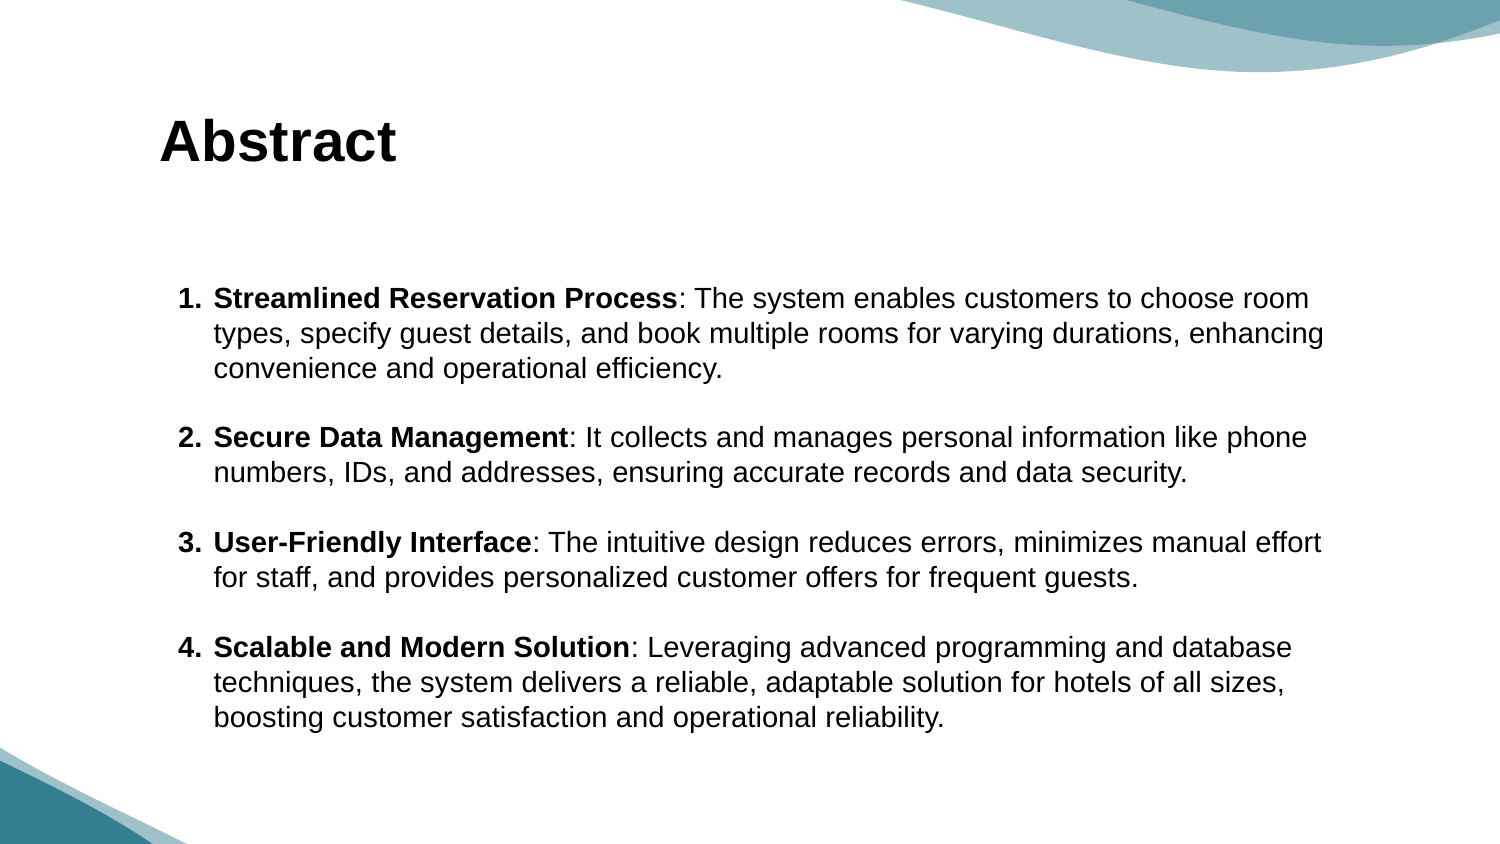

# Abstract

Streamlined Reservation Process: The system enables customers to choose room types, specify guest details, and book multiple rooms for varying durations, enhancing convenience and operational efficiency.

Secure Data Management: It collects and manages personal information like phone numbers, IDs, and addresses, ensuring accurate records and data security.

User-Friendly Interface: The intuitive design reduces errors, minimizes manual effort for staff, and provides personalized customer offers for frequent guests.

Scalable and Modern Solution: Leveraging advanced programming and database techniques, the system delivers a reliable, adaptable solution for hotels of all sizes, boosting customer satisfaction and operational reliability.